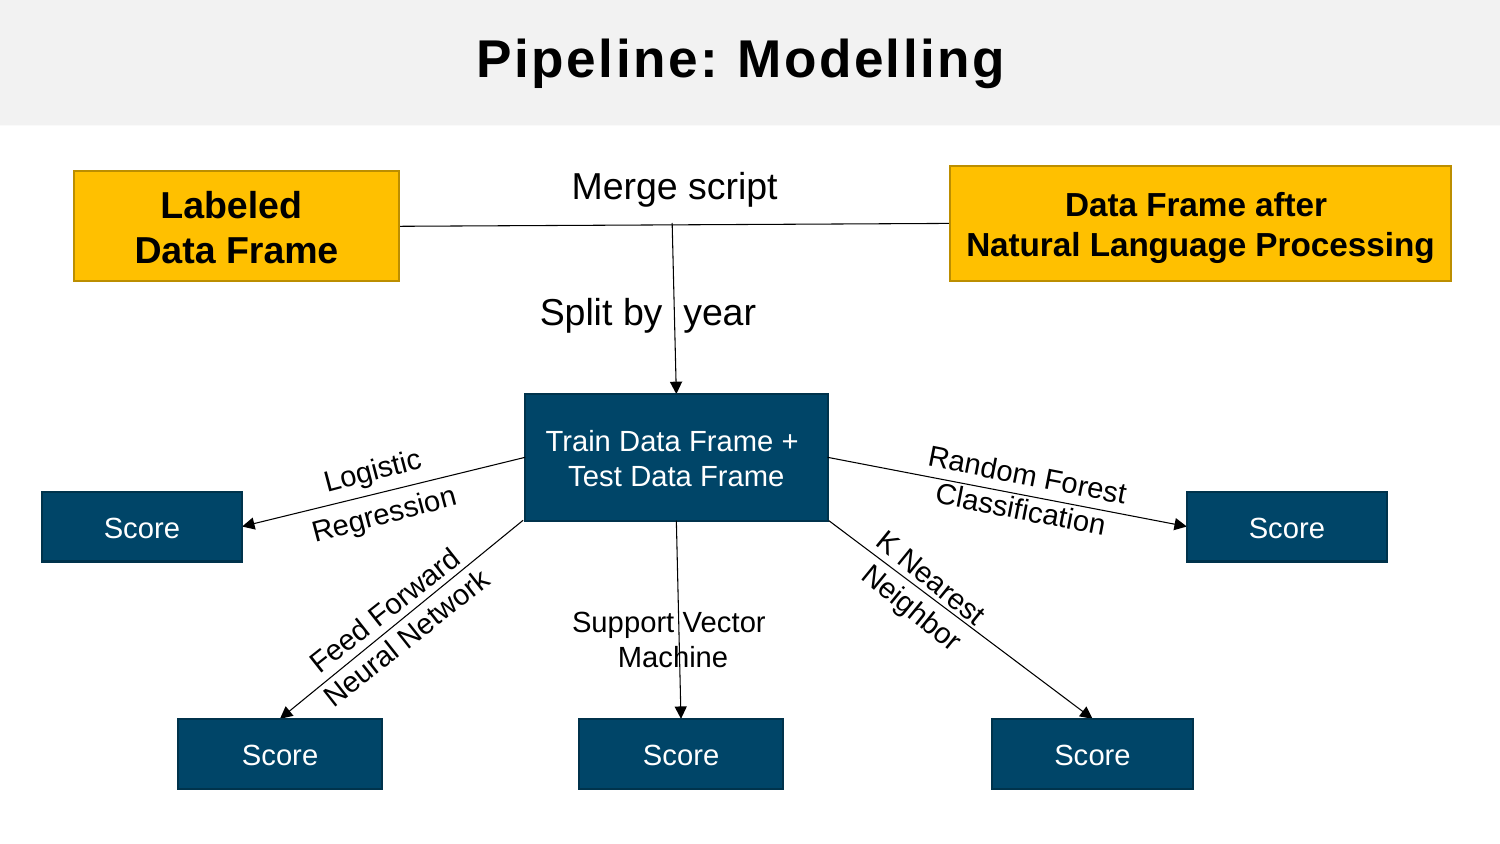

# Pipeline: Modelling
Merge script
Data Frame after
Natural Language Processing
Labeled
Data Frame
Split by  year
Train Data Frame +
Test Data Frame

Logistic

Regression
Random Forest
Classification
Score
Score
K Nearest
Neighbor
Feed Forward
Neural Network
Support Vector
Machine
Score
Score
Score